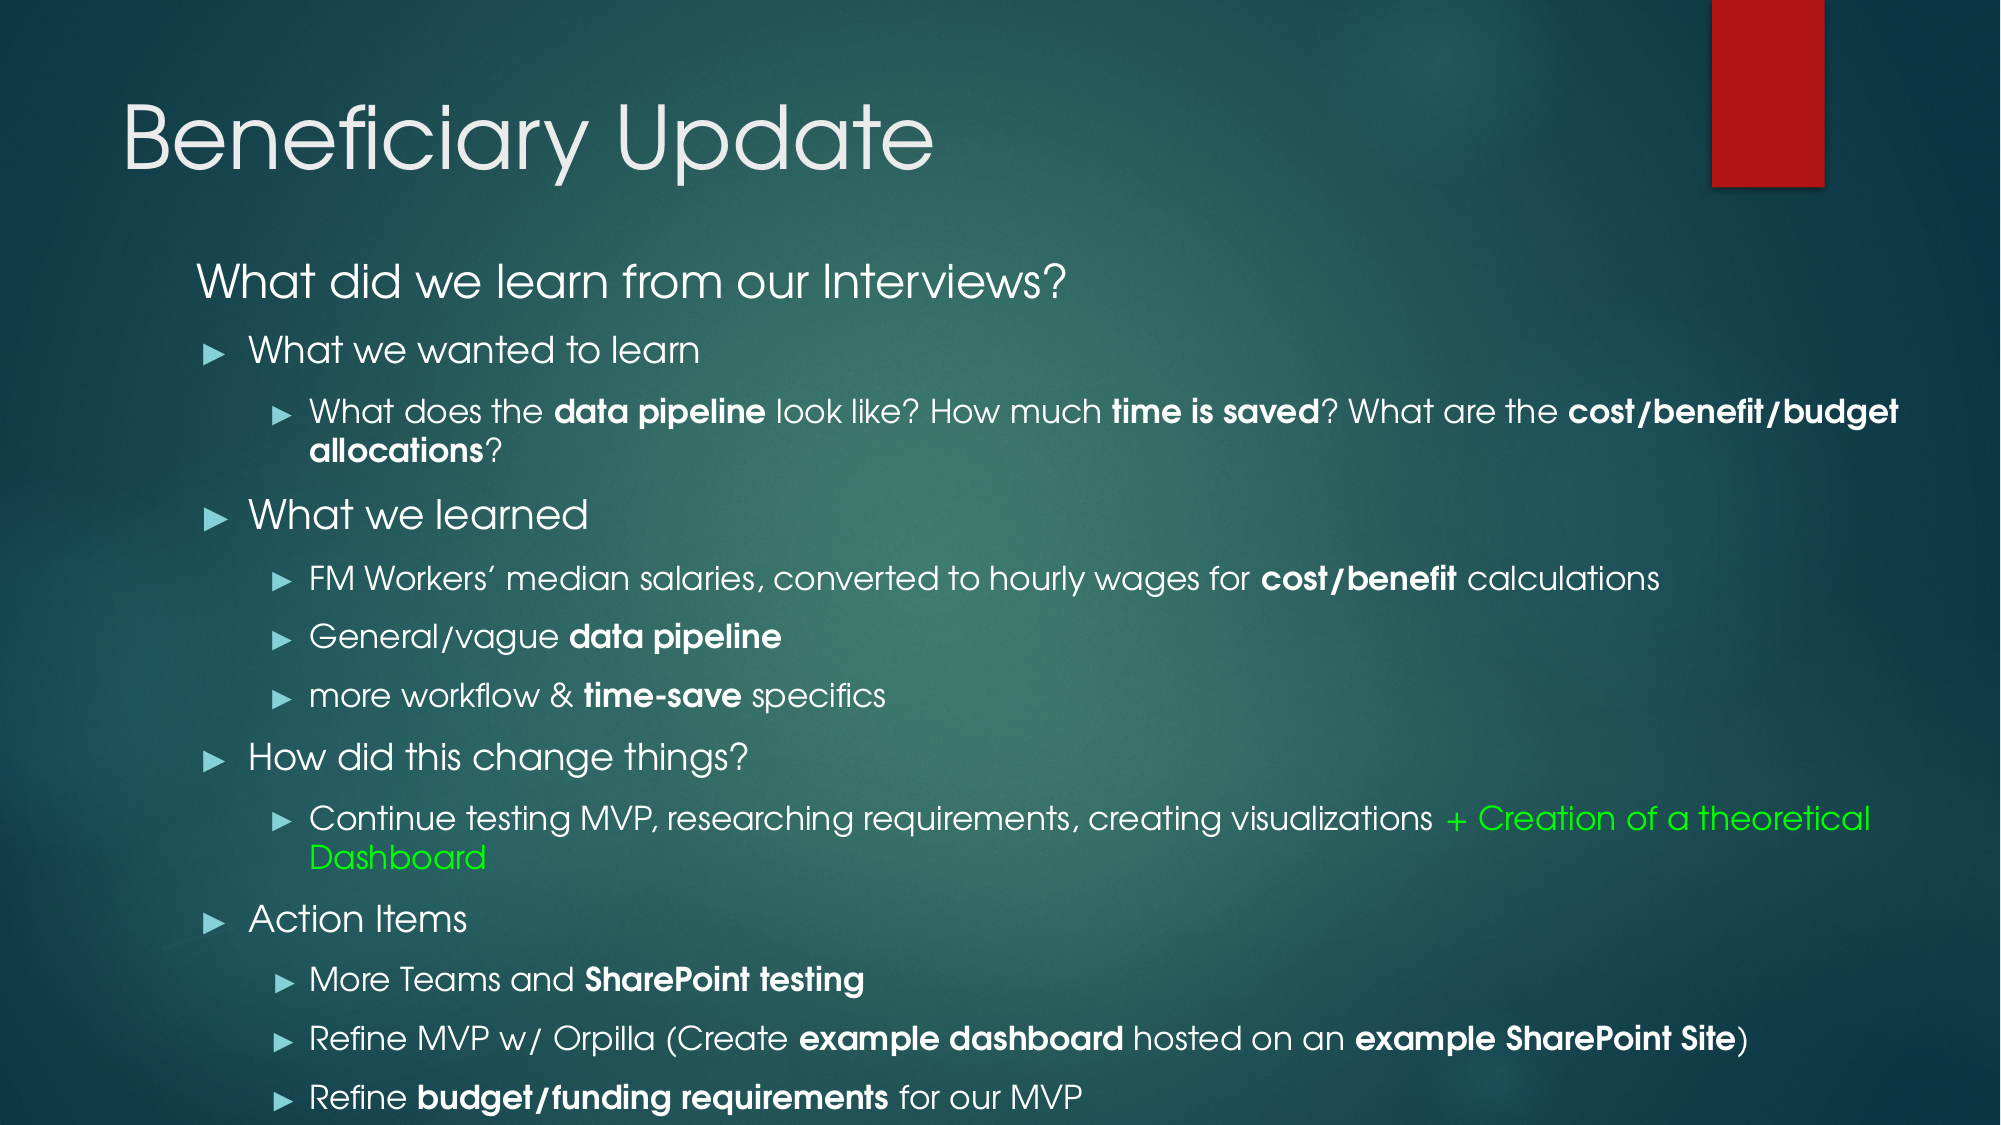

# Beneficiary Update
What did we learn from our Interviews?
What we wanted to learn
What does the data pipeline look like? How much time is saved? What are the cost/benefit/budget allocations?
What we learned
FM Workers’ median salaries, converted to hourly wages for cost/benefit calculations
General/vague data pipeline
more workflow & time-save specifics
How did this change things?
Continue testing MVP, researching requirements, creating visualizations + Creation of a theoretical Dashboard
Action Items
More Teams and SharePoint testing
Refine MVP w/ Orpilla (Create example dashboard hosted on an example SharePoint Site)
Refine budget/funding requirements for our MVP